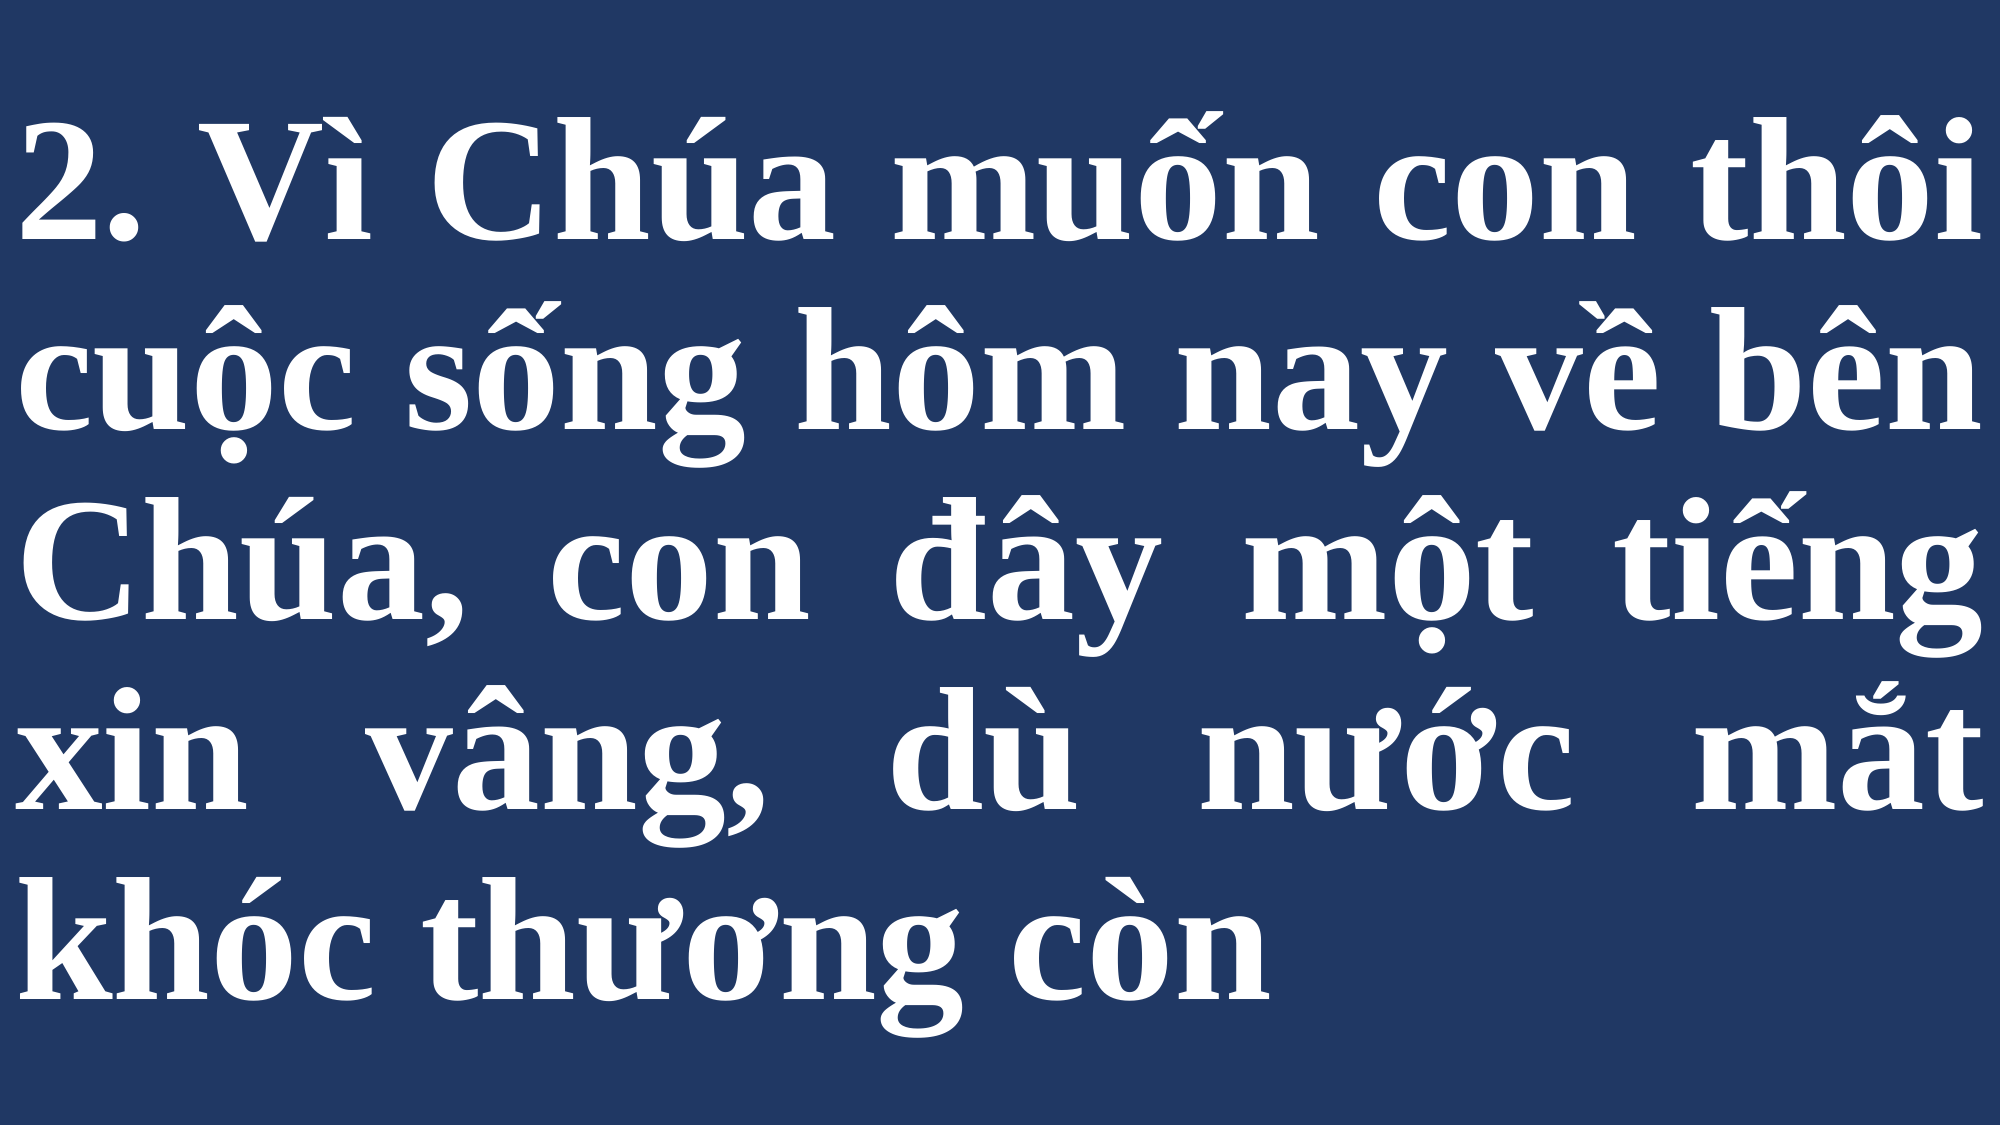

# 2. Vì Chúa muốn con thôi cuộc sống hôm nay về bên Chúa, con đây một tiếng xin vâng, dù nước mắt khóc thương còn